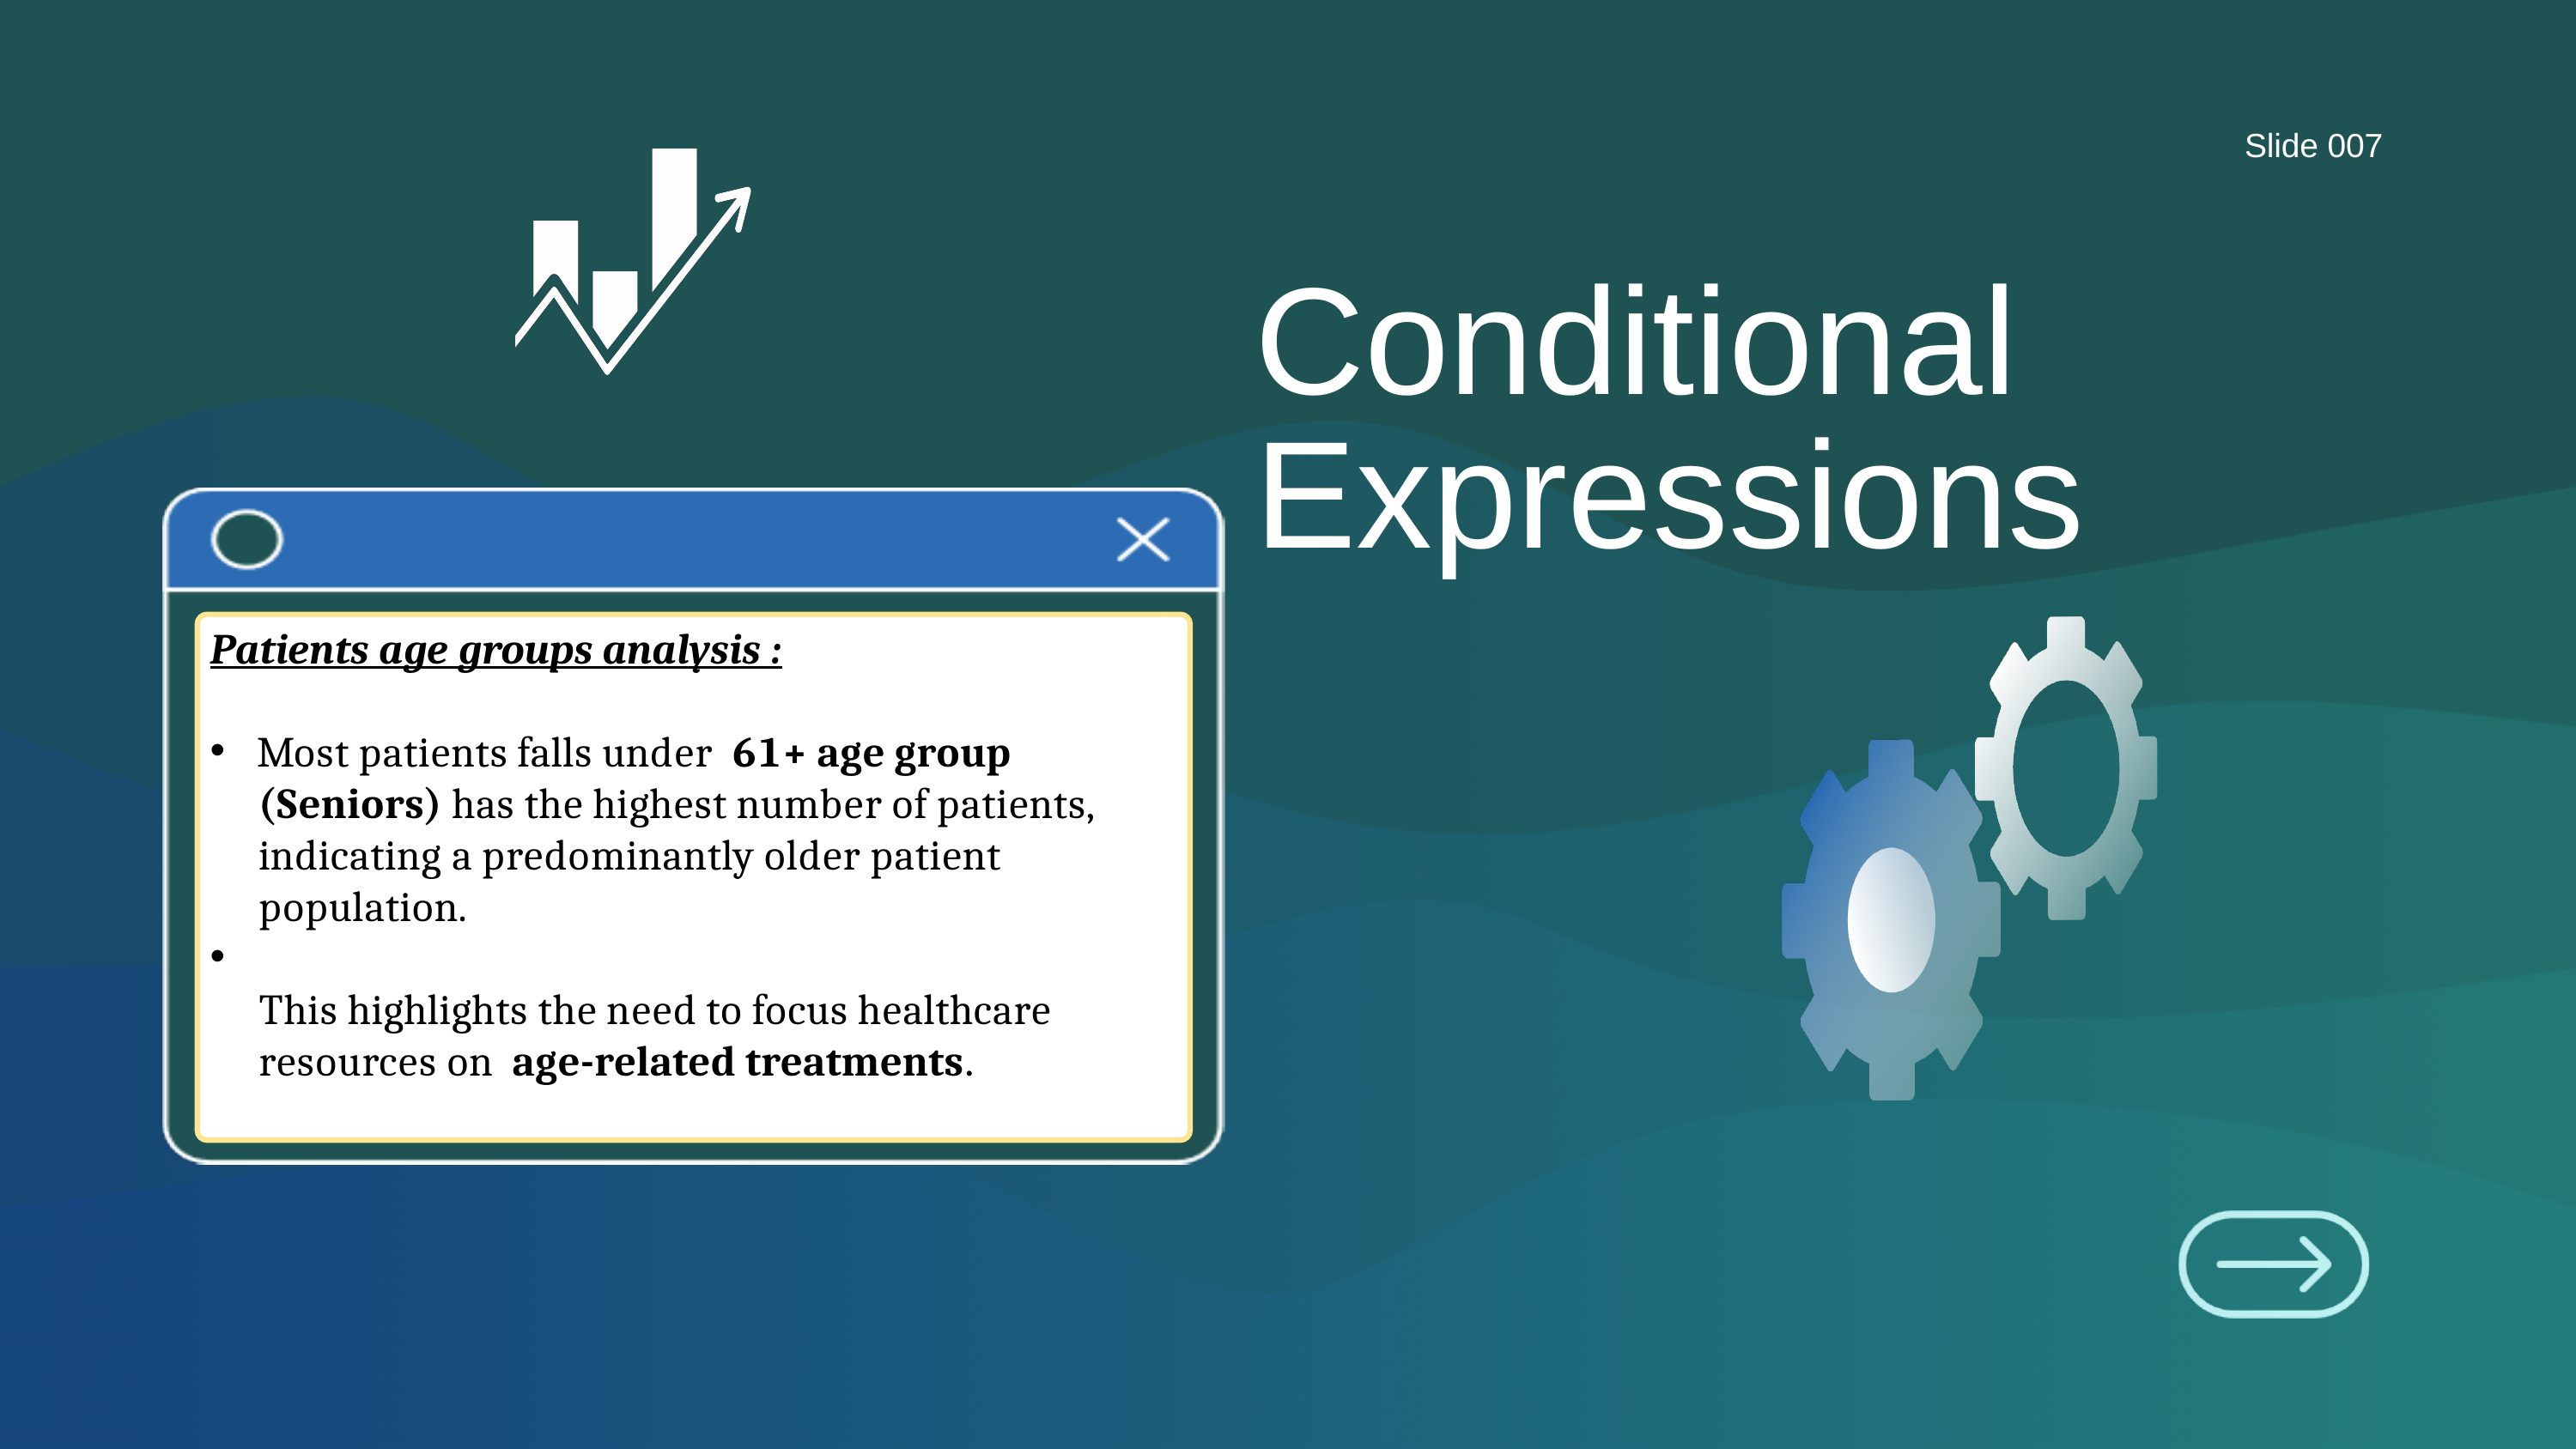

Slide 007

Conditional Expressions

Patients age groups analysis :

Most patients falls under  61+ age group (Seniors) has the highest number of patients, indicating a predominantly older patient population.
This highlights the need to focus healthcare resources on  age-related treatments.